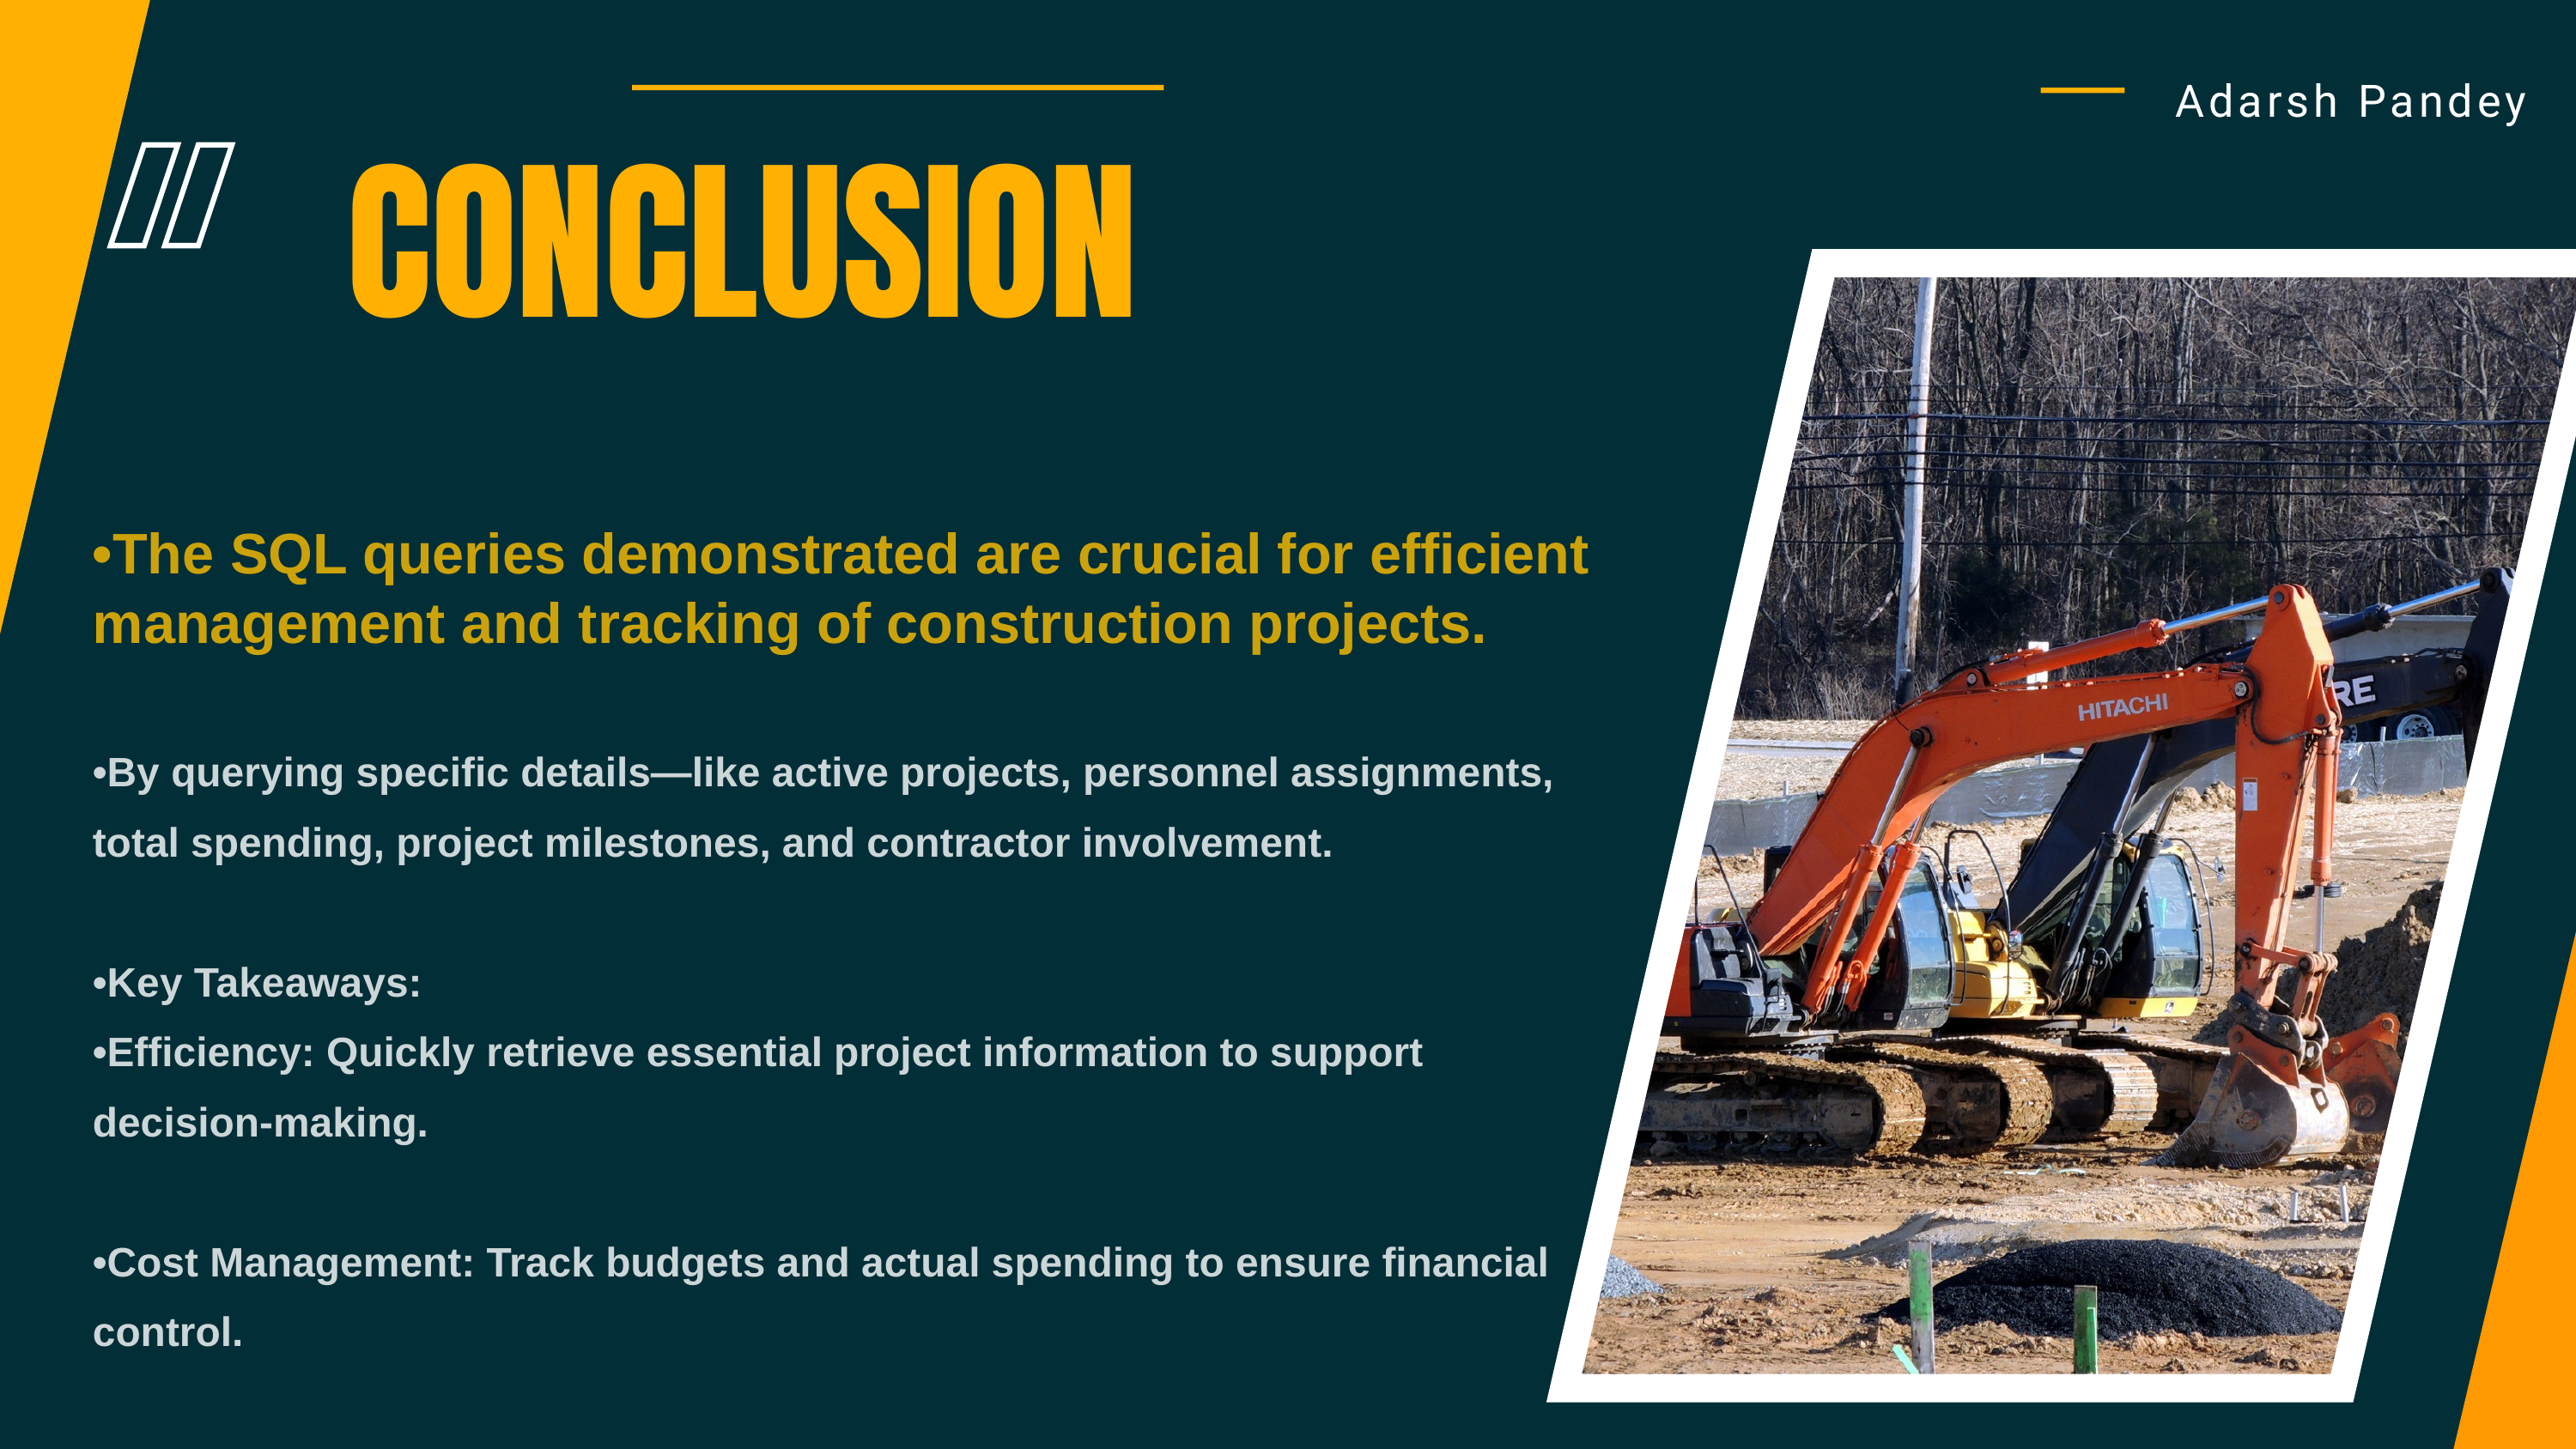

Adarsh Pandey

CONCLUSION

•The SQL queries demonstrated are crucial for efficient management and tracking of construction projects.

•By querying specific details—like active projects, personnel assignments, total spending, project milestones, and contractor involvement.

•Key Takeaways:
•Efficiency: Quickly retrieve essential project information to support decision-making.

•Cost Management: Track budgets and actual spending to ensure financial control.